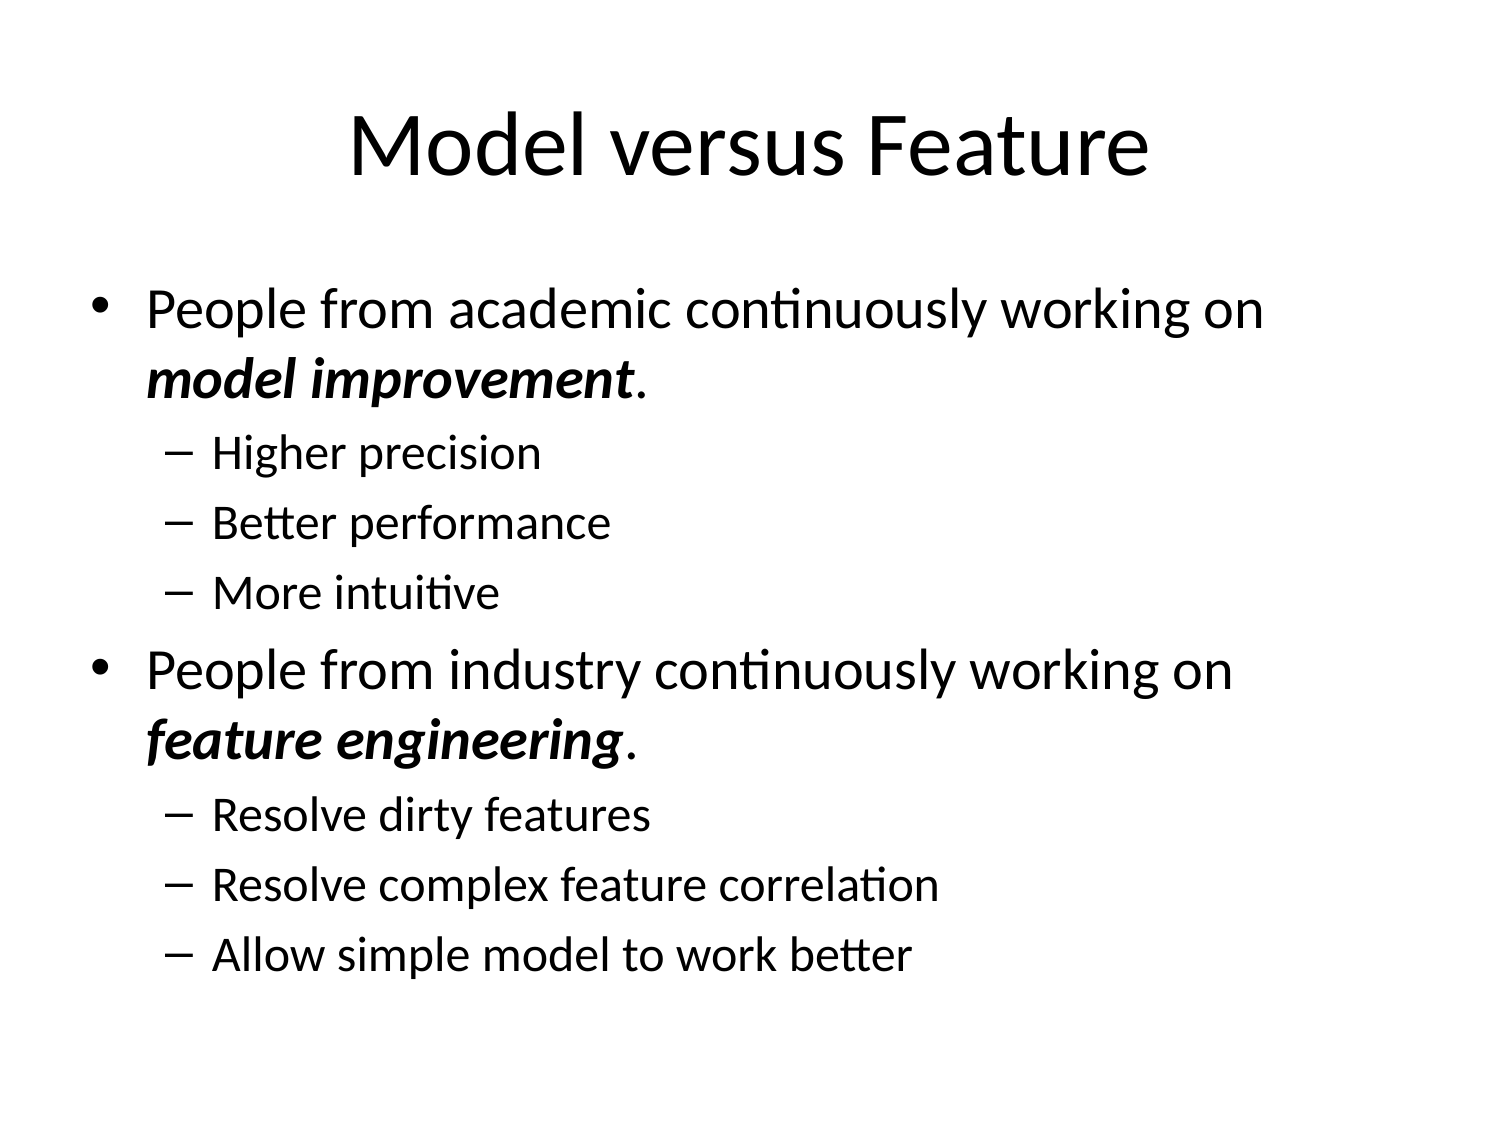

# Model versus Feature
People from academic continuously working on model improvement.
Higher precision
Better performance
More intuitive
People from industry continuously working on feature engineering.
Resolve dirty features
Resolve complex feature correlation
Allow simple model to work better